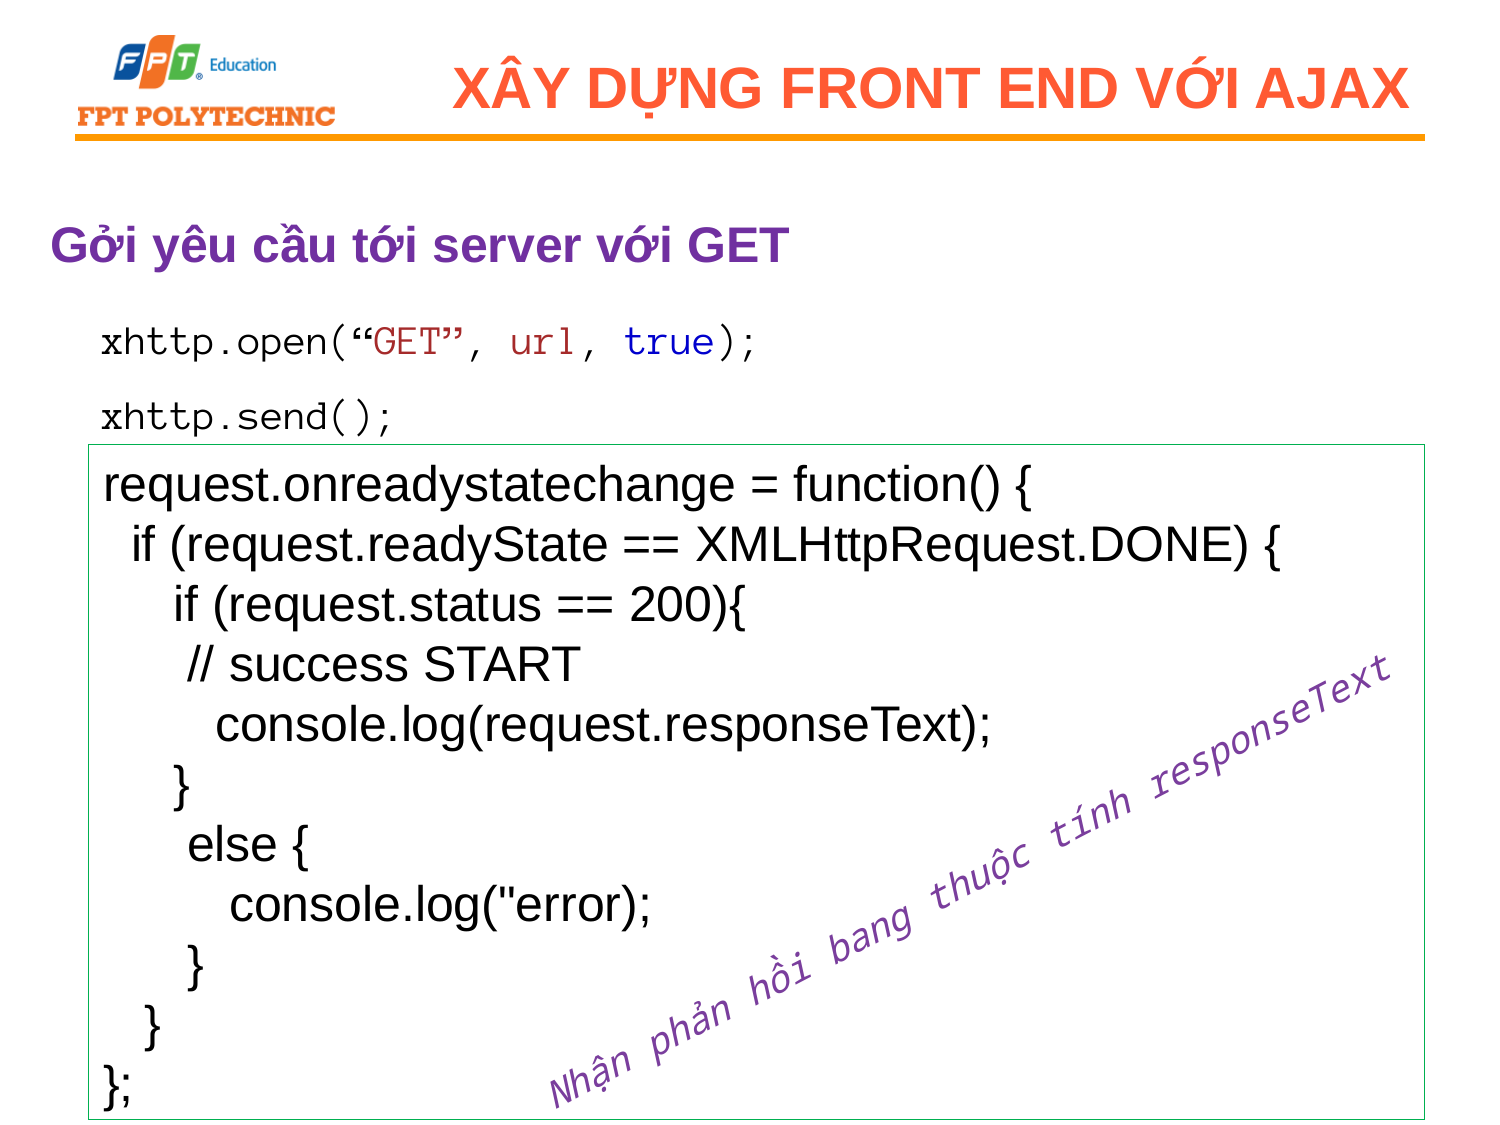

# Xây dựng Front end với ajax
Gởi yêu cầu tới server với GET
xhttp.open(“GET”, url, true);
xhttp.send();
request.onreadystatechange = function() {
  if (request.readyState == XMLHttpRequest.DONE) {
     if (request.status == 200){
      // success START
        console.log(request.responseText);
     }
      else {
         console.log("error);
      }
   }
};
Nhận phản hồi bang thuộc tính responseText